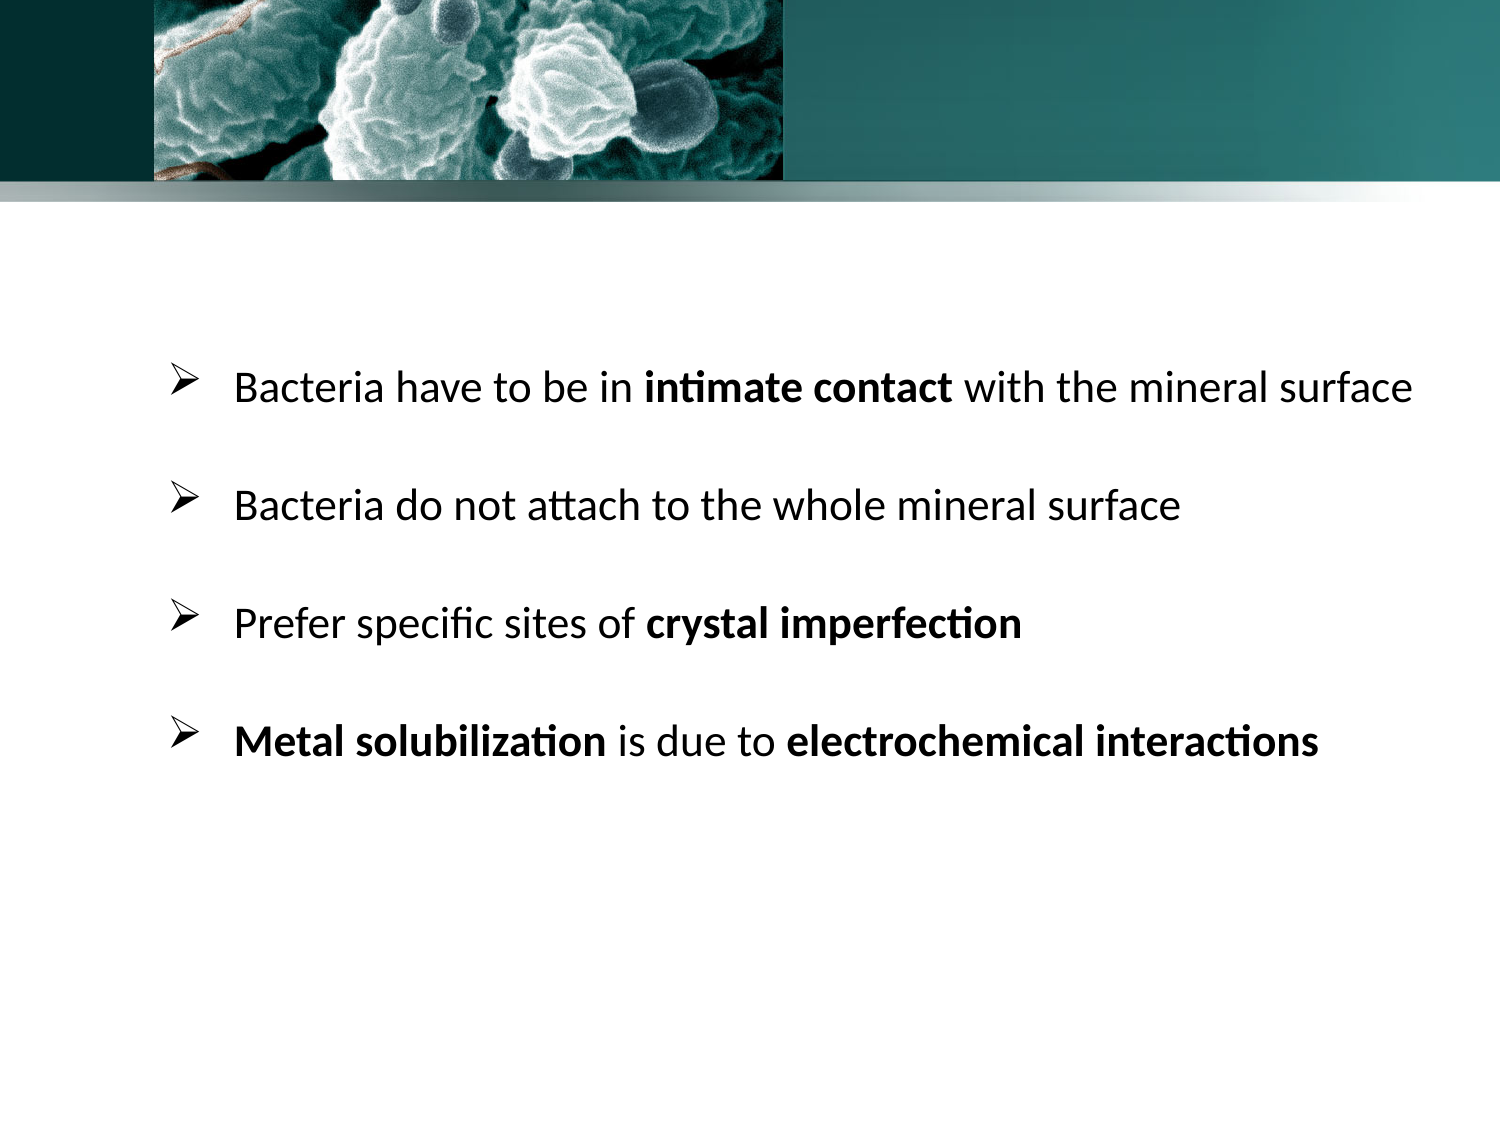

Bacteria have to be in intimate contact with the mineral surface
 Bacteria do not attach to the whole mineral surface
 Prefer specific sites of crystal imperfection
 Metal solubilization is due to electrochemical interactions